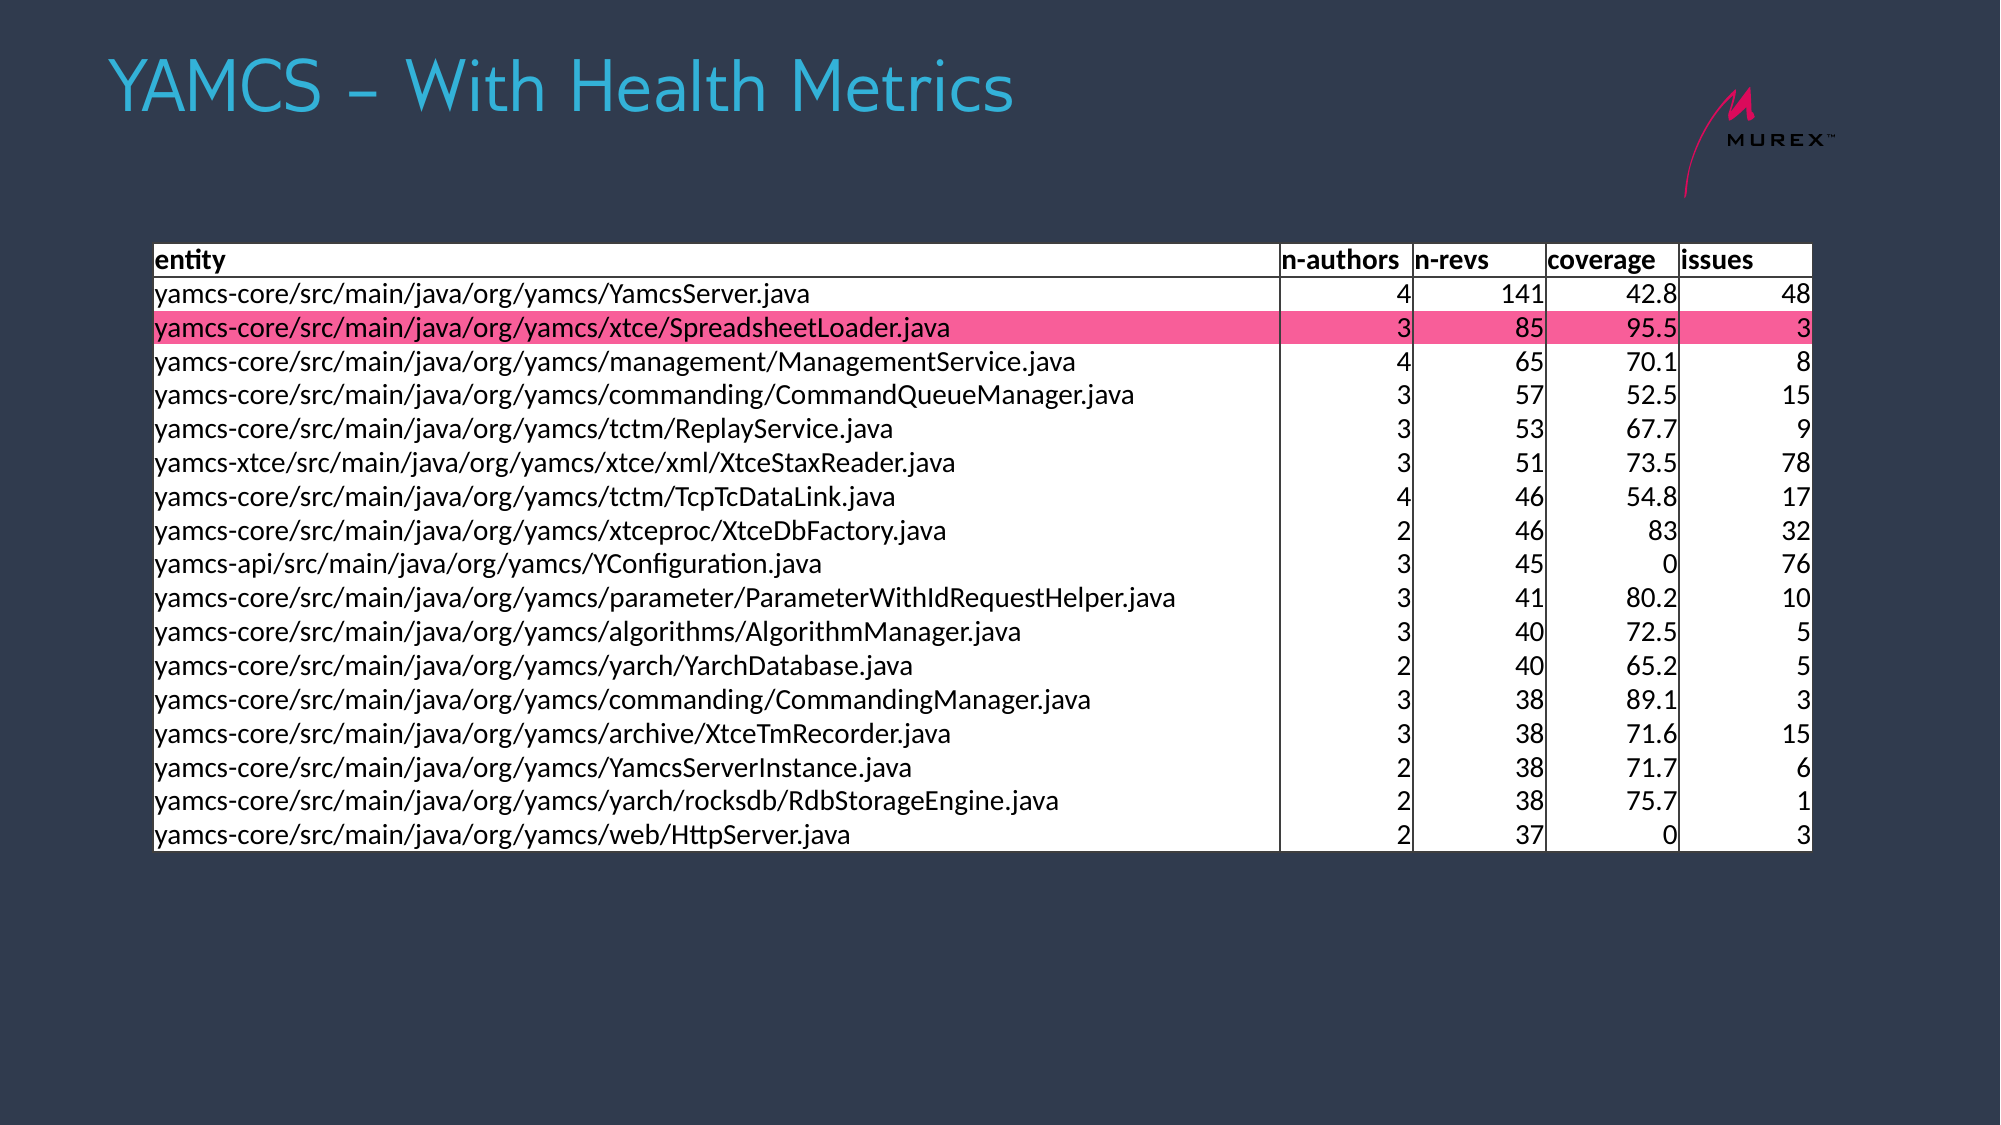

# YAMCS – With Health Metrics
| entity | n-authors | n-revs | coverage | issues |
| --- | --- | --- | --- | --- |
| yamcs-core/src/main/java/org/yamcs/YamcsServer.java | 4 | 141 | 42.8 | 48 |
| yamcs-core/src/main/java/org/yamcs/xtce/SpreadsheetLoader.java | 3 | 85 | 95.5 | 3 |
| yamcs-core/src/main/java/org/yamcs/management/ManagementService.java | 4 | 65 | 70.1 | 8 |
| yamcs-core/src/main/java/org/yamcs/commanding/CommandQueueManager.java | 3 | 57 | 52.5 | 15 |
| yamcs-core/src/main/java/org/yamcs/tctm/ReplayService.java | 3 | 53 | 67.7 | 9 |
| yamcs-xtce/src/main/java/org/yamcs/xtce/xml/XtceStaxReader.java | 3 | 51 | 73.5 | 78 |
| yamcs-core/src/main/java/org/yamcs/tctm/TcpTcDataLink.java | 4 | 46 | 54.8 | 17 |
| yamcs-core/src/main/java/org/yamcs/xtceproc/XtceDbFactory.java | 2 | 46 | 83 | 32 |
| yamcs-api/src/main/java/org/yamcs/YConfiguration.java | 3 | 45 | 0 | 76 |
| yamcs-core/src/main/java/org/yamcs/parameter/ParameterWithIdRequestHelper.java | 3 | 41 | 80.2 | 10 |
| yamcs-core/src/main/java/org/yamcs/algorithms/AlgorithmManager.java | 3 | 40 | 72.5 | 5 |
| yamcs-core/src/main/java/org/yamcs/yarch/YarchDatabase.java | 2 | 40 | 65.2 | 5 |
| yamcs-core/src/main/java/org/yamcs/commanding/CommandingManager.java | 3 | 38 | 89.1 | 3 |
| yamcs-core/src/main/java/org/yamcs/archive/XtceTmRecorder.java | 3 | 38 | 71.6 | 15 |
| yamcs-core/src/main/java/org/yamcs/YamcsServerInstance.java | 2 | 38 | 71.7 | 6 |
| yamcs-core/src/main/java/org/yamcs/yarch/rocksdb/RdbStorageEngine.java | 2 | 38 | 75.7 | 1 |
| yamcs-core/src/main/java/org/yamcs/web/HttpServer.java | 2 | 37 | 0 | 3 |
| entity | n-authors | n-revs | coverage | issues |
| --- | --- | --- | --- | --- |
| yamcs-core/src/main/java/org/yamcs/YamcsServer.java | 4 | 141 | 42.8 | 48 |
| yamcs-core/src/main/java/org/yamcs/xtce/SpreadsheetLoader.java | 3 | 85 | 95.5 | 3 |
| yamcs-core/src/main/java/org/yamcs/management/ManagementService.java | 4 | 65 | 70.1 | 8 |
| yamcs-core/src/main/java/org/yamcs/commanding/CommandQueueManager.java | 3 | 57 | 52.5 | 15 |
| yamcs-core/src/main/java/org/yamcs/tctm/ReplayService.java | 3 | 53 | 67.7 | 9 |
| yamcs-xtce/src/main/java/org/yamcs/xtce/xml/XtceStaxReader.java | 3 | 51 | 73.5 | 78 |
| yamcs-core/src/main/java/org/yamcs/tctm/TcpTcDataLink.java | 4 | 46 | 54.8 | 17 |
| yamcs-core/src/main/java/org/yamcs/xtceproc/XtceDbFactory.java | 2 | 46 | 83 | 32 |
| yamcs-api/src/main/java/org/yamcs/YConfiguration.java | 3 | 45 | 0 | 76 |
| yamcs-core/src/main/java/org/yamcs/parameter/ParameterWithIdRequestHelper.java | 3 | 41 | 80.2 | 10 |
| yamcs-core/src/main/java/org/yamcs/algorithms/AlgorithmManager.java | 3 | 40 | 72.5 | 5 |
| yamcs-core/src/main/java/org/yamcs/yarch/YarchDatabase.java | 2 | 40 | 65.2 | 5 |
| yamcs-core/src/main/java/org/yamcs/commanding/CommandingManager.java | 3 | 38 | 89.1 | 3 |
| yamcs-core/src/main/java/org/yamcs/archive/XtceTmRecorder.java | 3 | 38 | 71.6 | 15 |
| yamcs-core/src/main/java/org/yamcs/YamcsServerInstance.java | 2 | 38 | 71.7 | 6 |
| yamcs-core/src/main/java/org/yamcs/yarch/rocksdb/RdbStorageEngine.java | 2 | 38 | 75.7 | 1 |
| yamcs-core/src/main/java/org/yamcs/web/HttpServer.java | 2 | 37 | 0 | 3 |